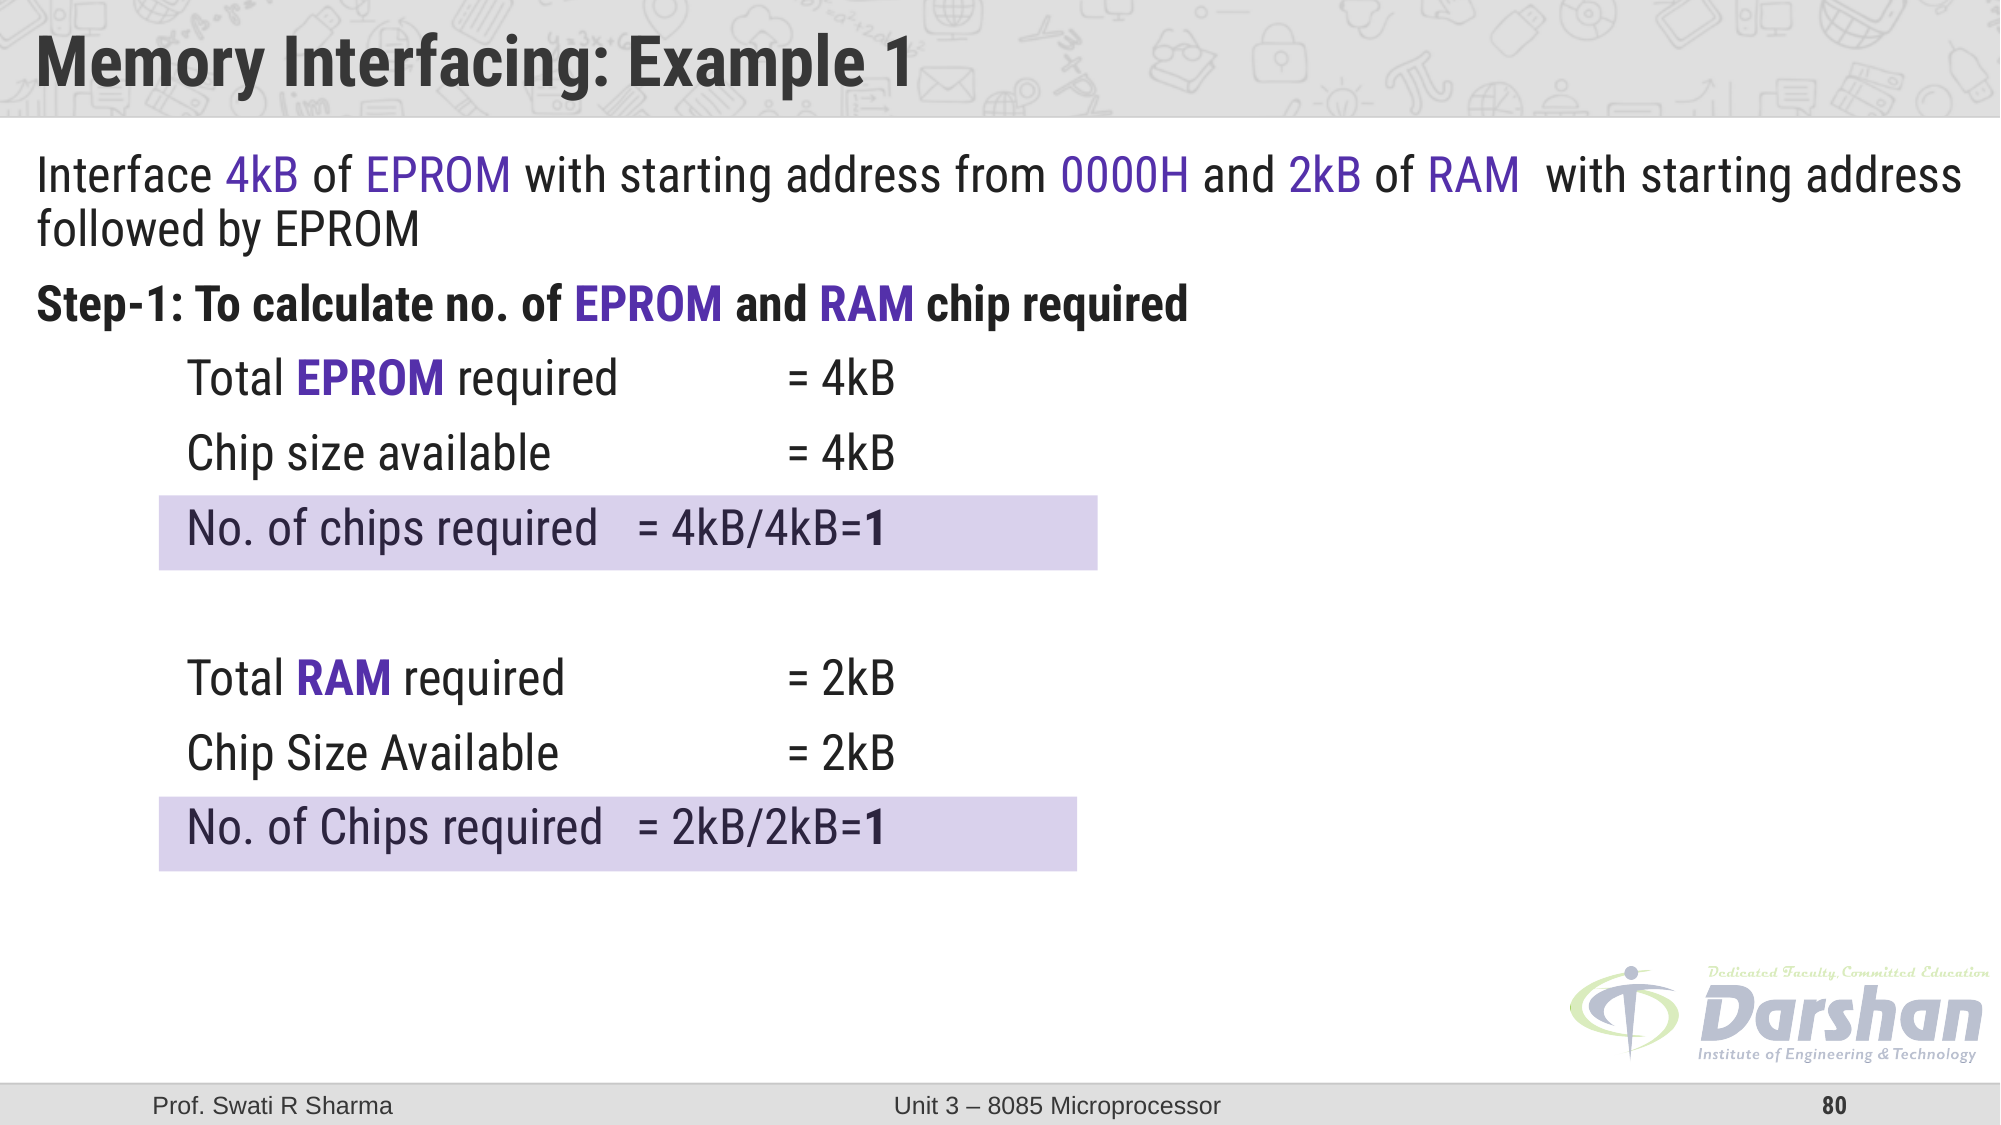

# Memory Interfacing: Example 1
Interface 4kB of EPROM with starting address from 0000H and 2kB of RAM  with starting address followed by EPROM
Step-1: To calculate no. of EPROM and RAM chip required
	Total EPROM required 		= 4kB
	Chip size available 		= 4kB
	No. of chips required 	= 4kB/4kB=1

	Total RAM required 		= 2kB
	Chip Size Available  		= 2kB
	No. of Chips required 	= 2kB/2kB=1